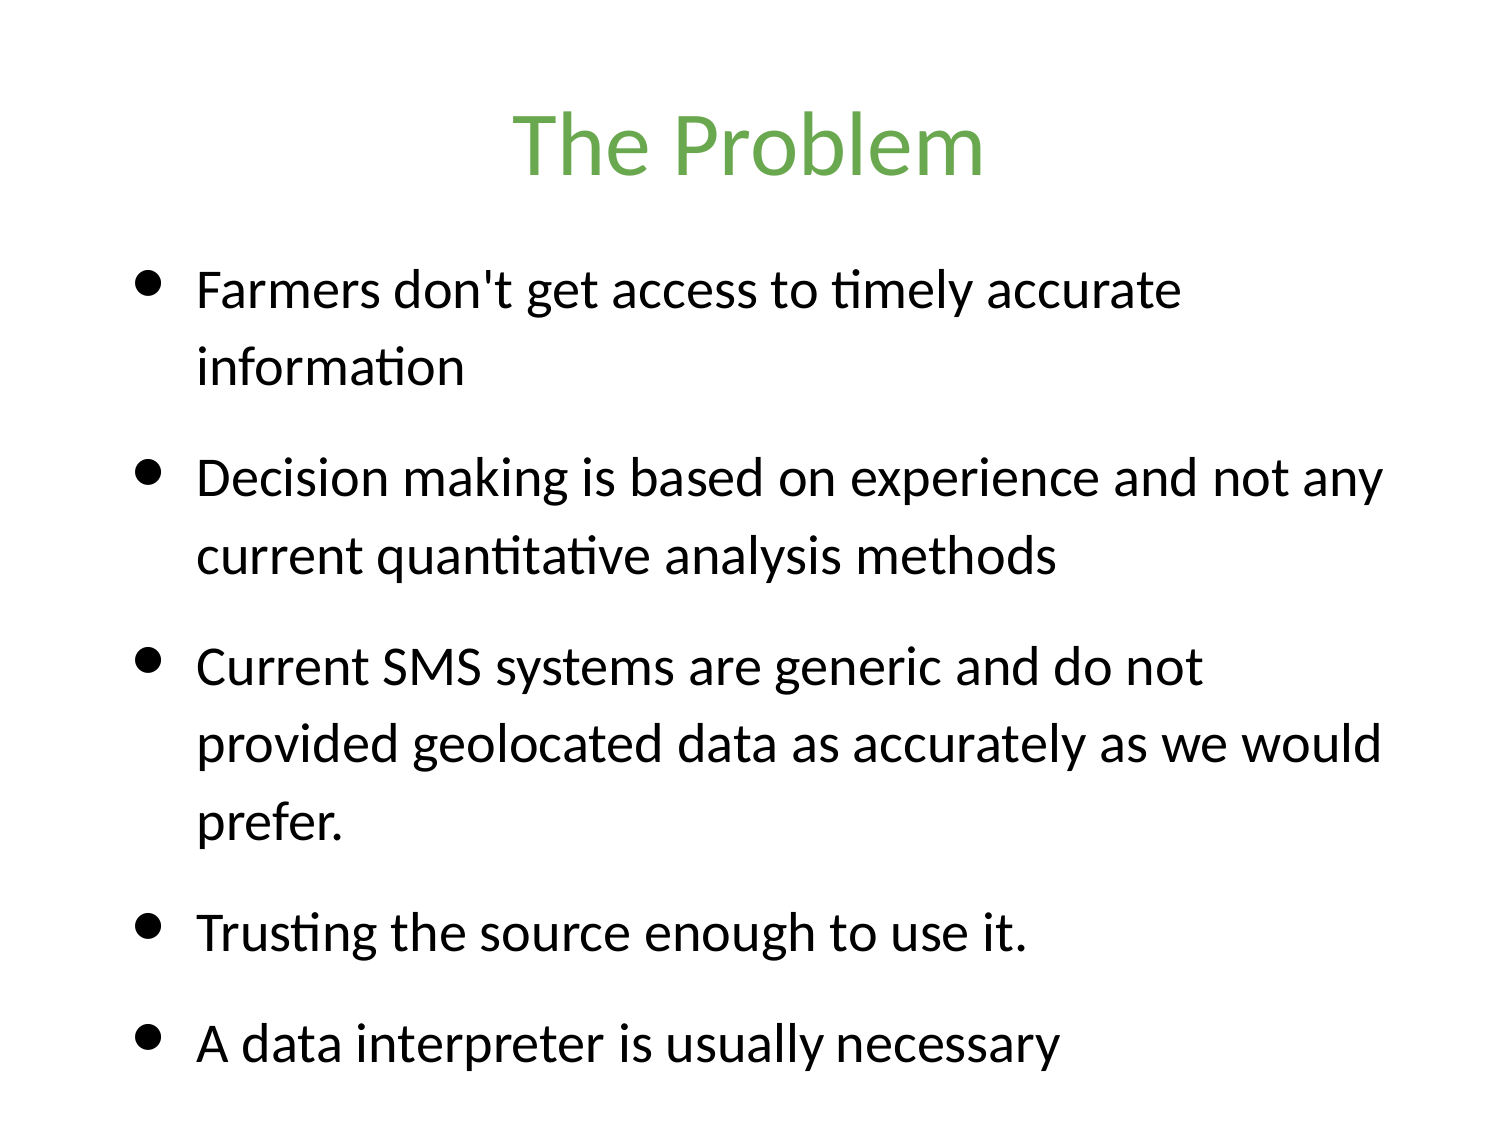

# The Problem
Farmers don't get access to timely accurate information
Decision making is based on experience and not any current quantitative analysis methods
Current SMS systems are generic and do not provided geolocated data as accurately as we would prefer.
Trusting the source enough to use it.
A data interpreter is usually necessary